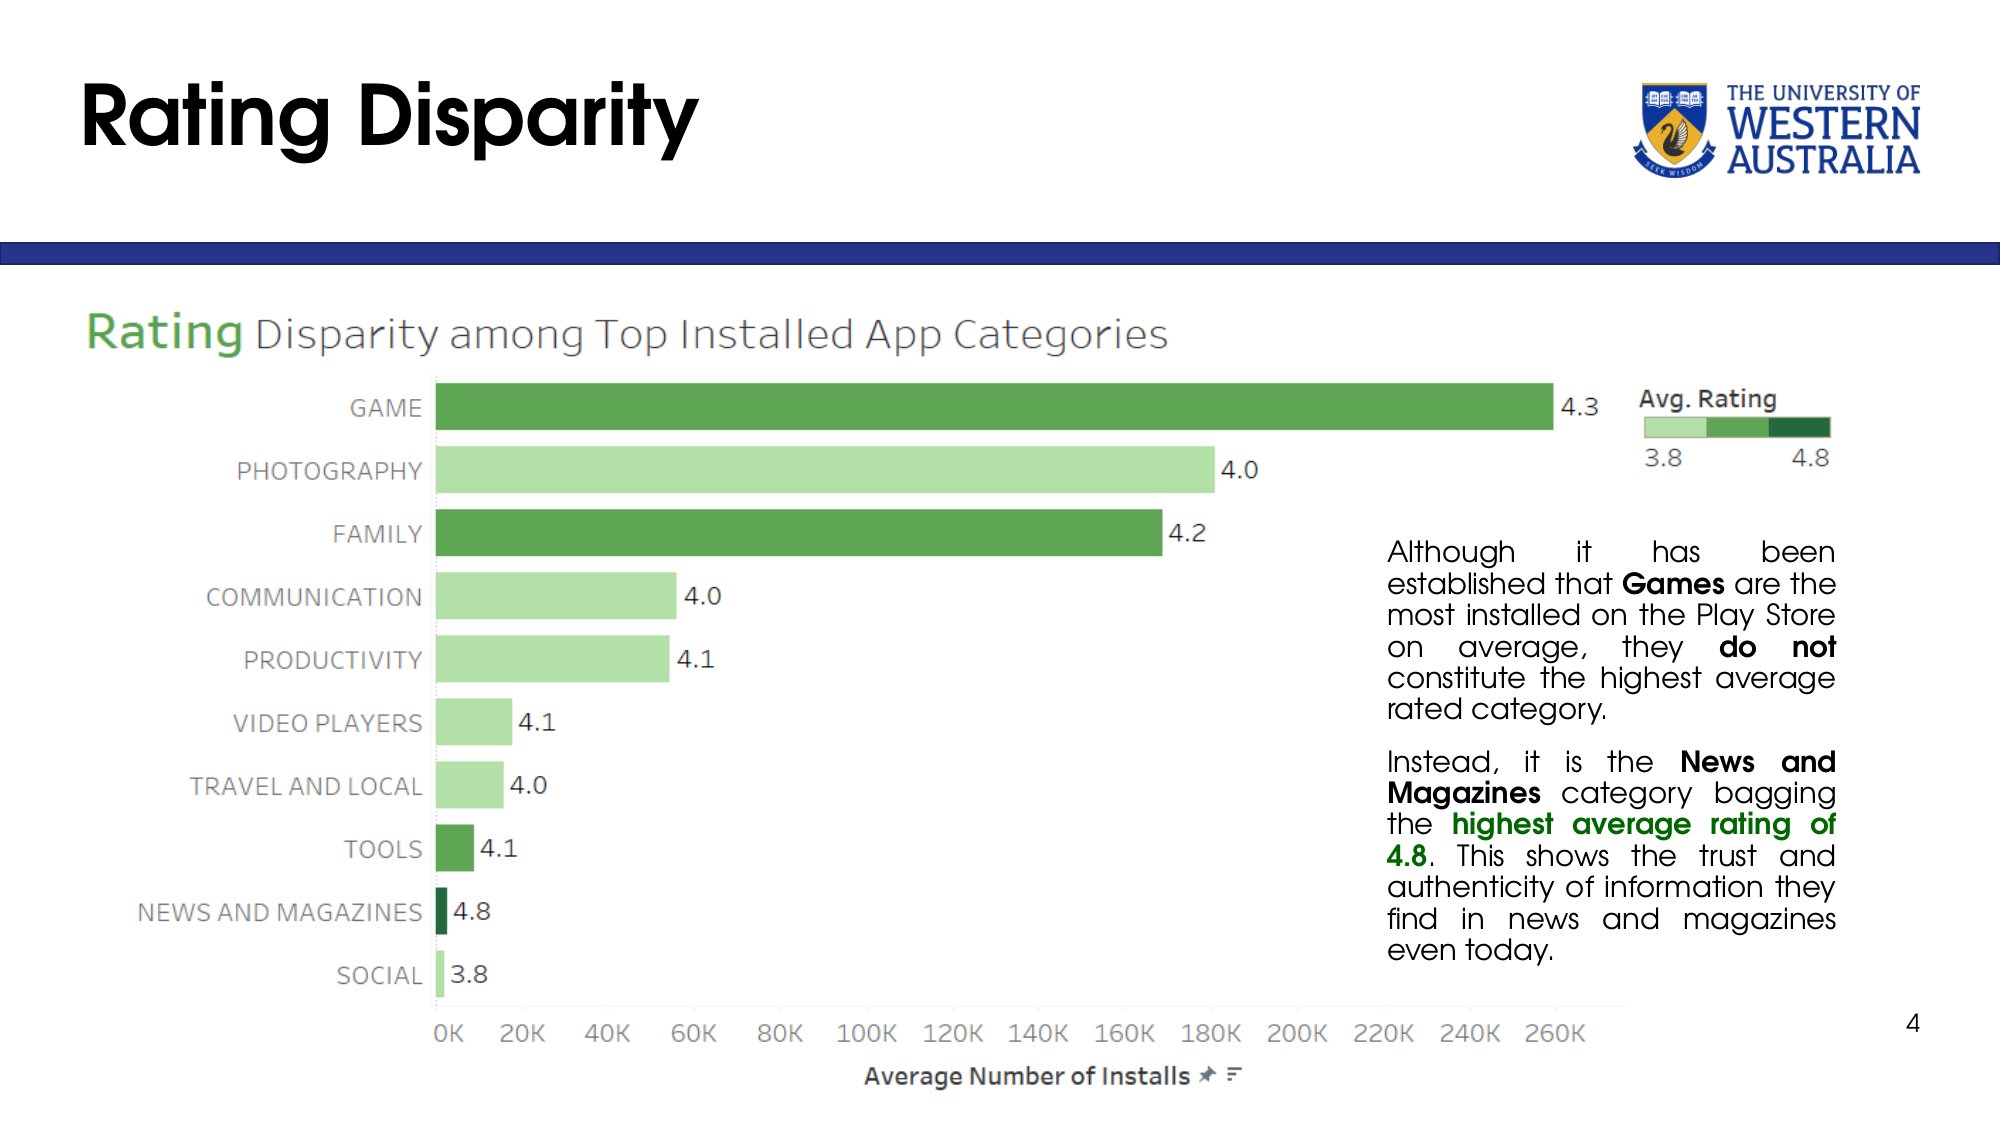

# Rating Disparity

### Chart:

| Category | Series 1 | Series 2 | Series 3 |
|---|---|---|---|
| Category 1 | 4.3 | 2.4 | 2.0 |
| Category 2 | 2.5 | 4.4 | 2.0 |
| Category 3 | 3.5 | 1.8 | 3.0 |
| Category 4 | 4.5 | 2.8 | 5.0 |
Although it has been established that Games are the most installed on the Play Store on average, they do not constitute the highest average rated category.
Instead, it is the News and Magazines category bagging the highest average rating of 4.8. This shows the trust and authenticity of information they find in news and magazines even today.
4